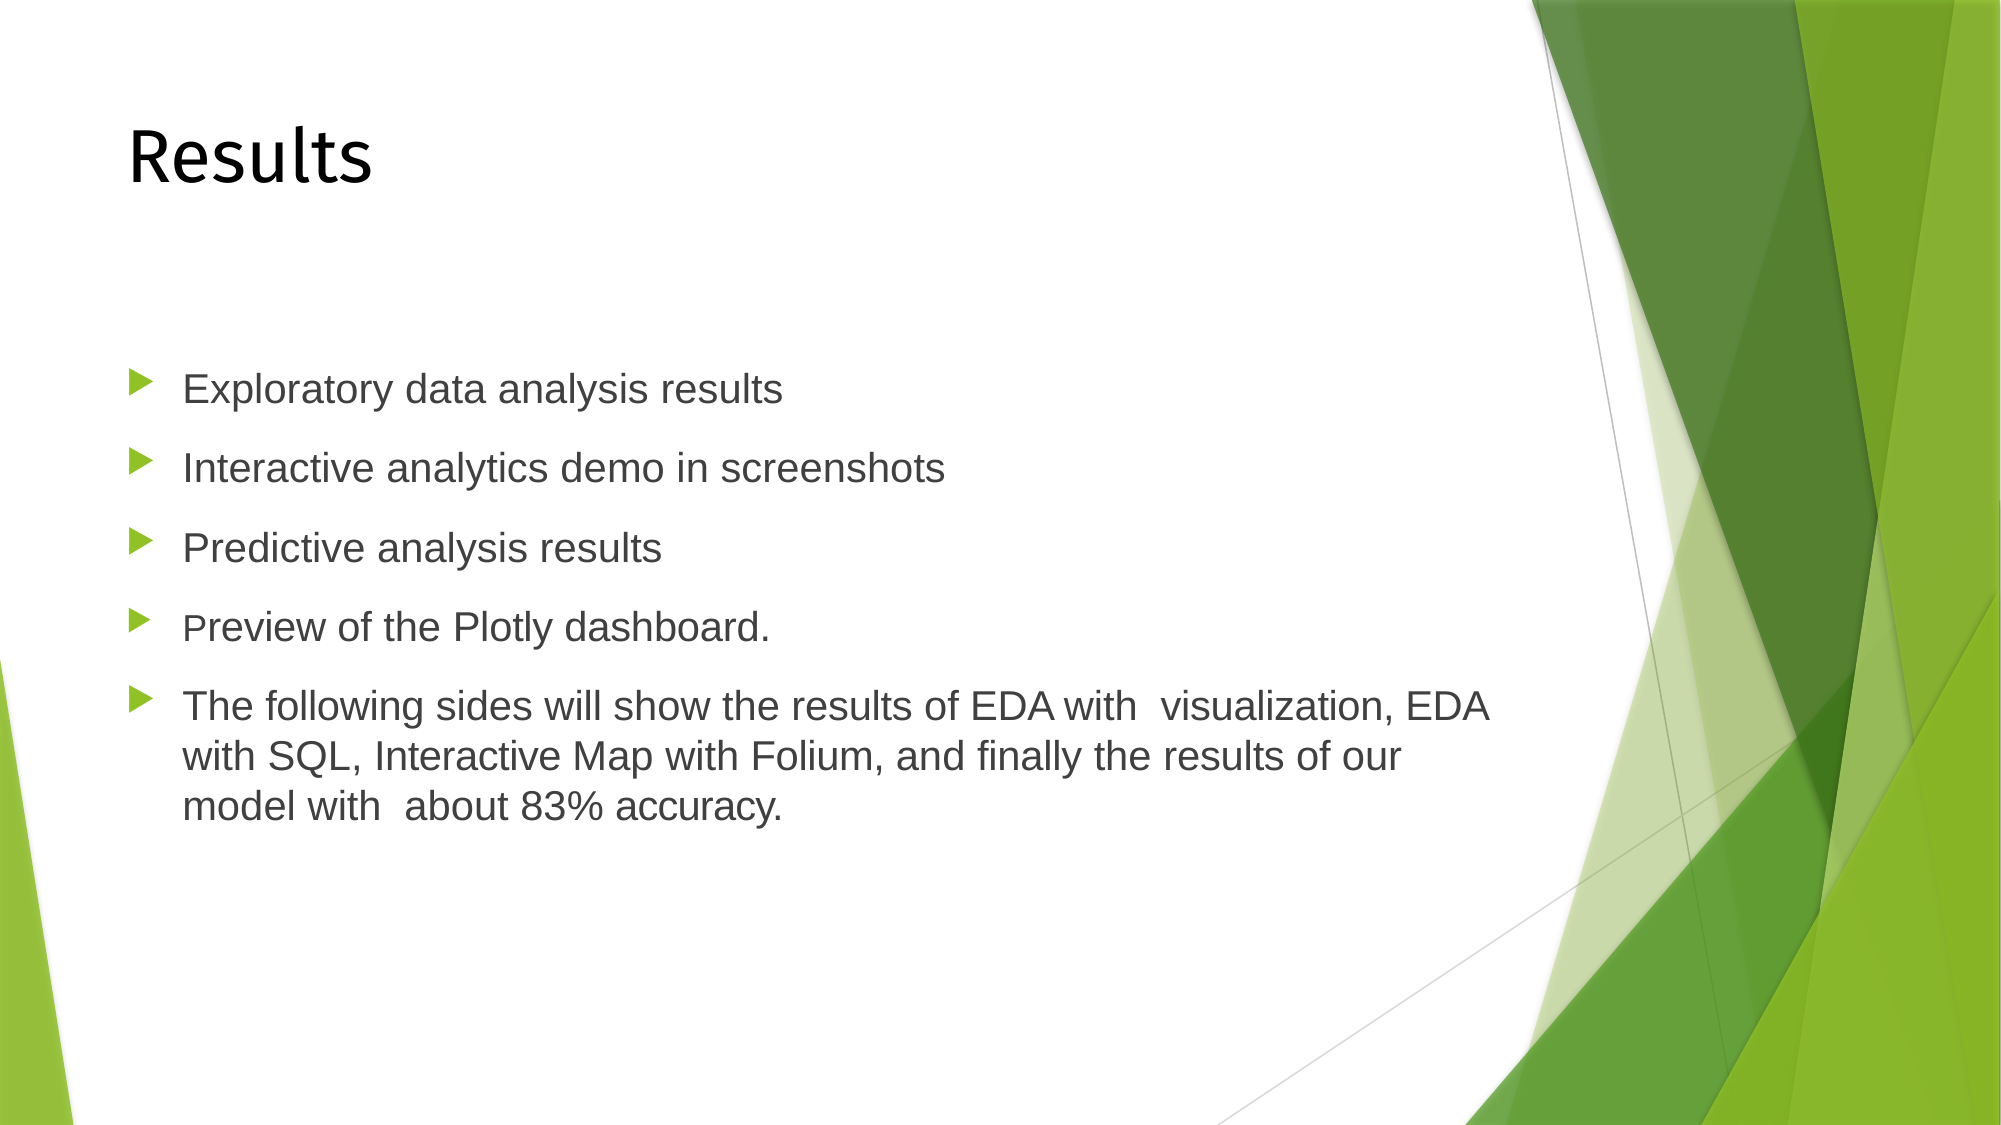

# Results
Exploratory data analysis results
Interactive analytics demo in screenshots
Predictive analysis results
Preview of the Plotly dashboard.
The following sides will show the results of EDA with  visualization, EDA with SQL, Interactive Map with Folium, and finally the results of our model with  about 83% accuracy.